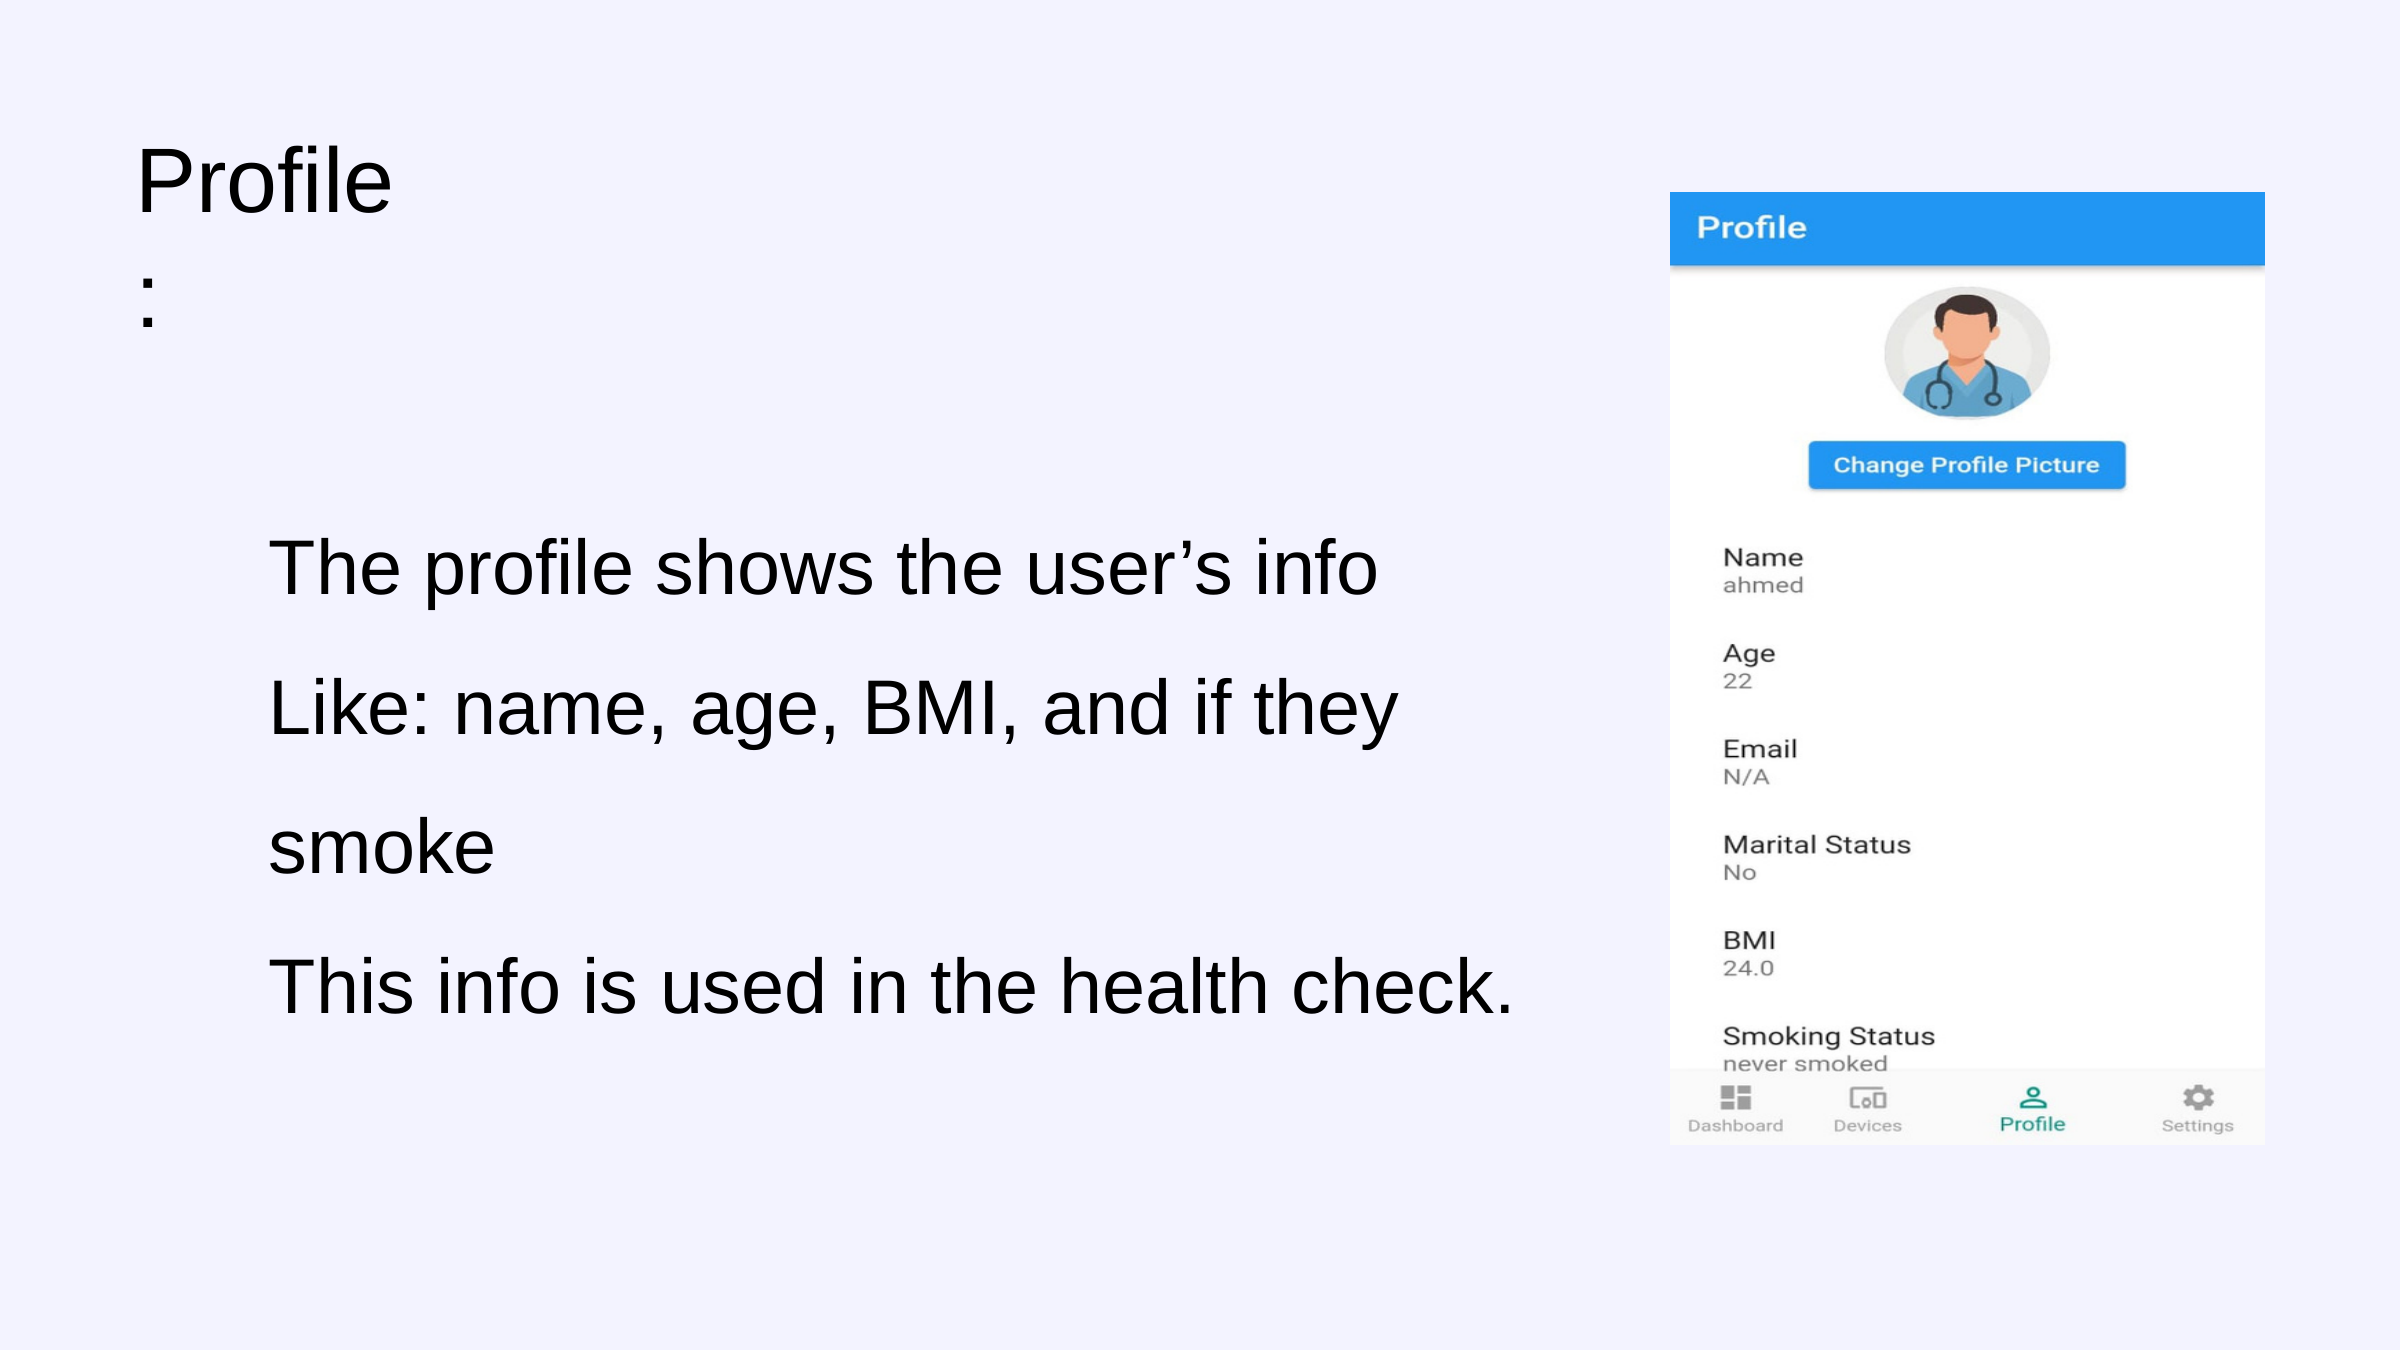

Profile:

The profile shows the user’s info Like: name, age, BMI, and if they smoke
This info is used in the health check.